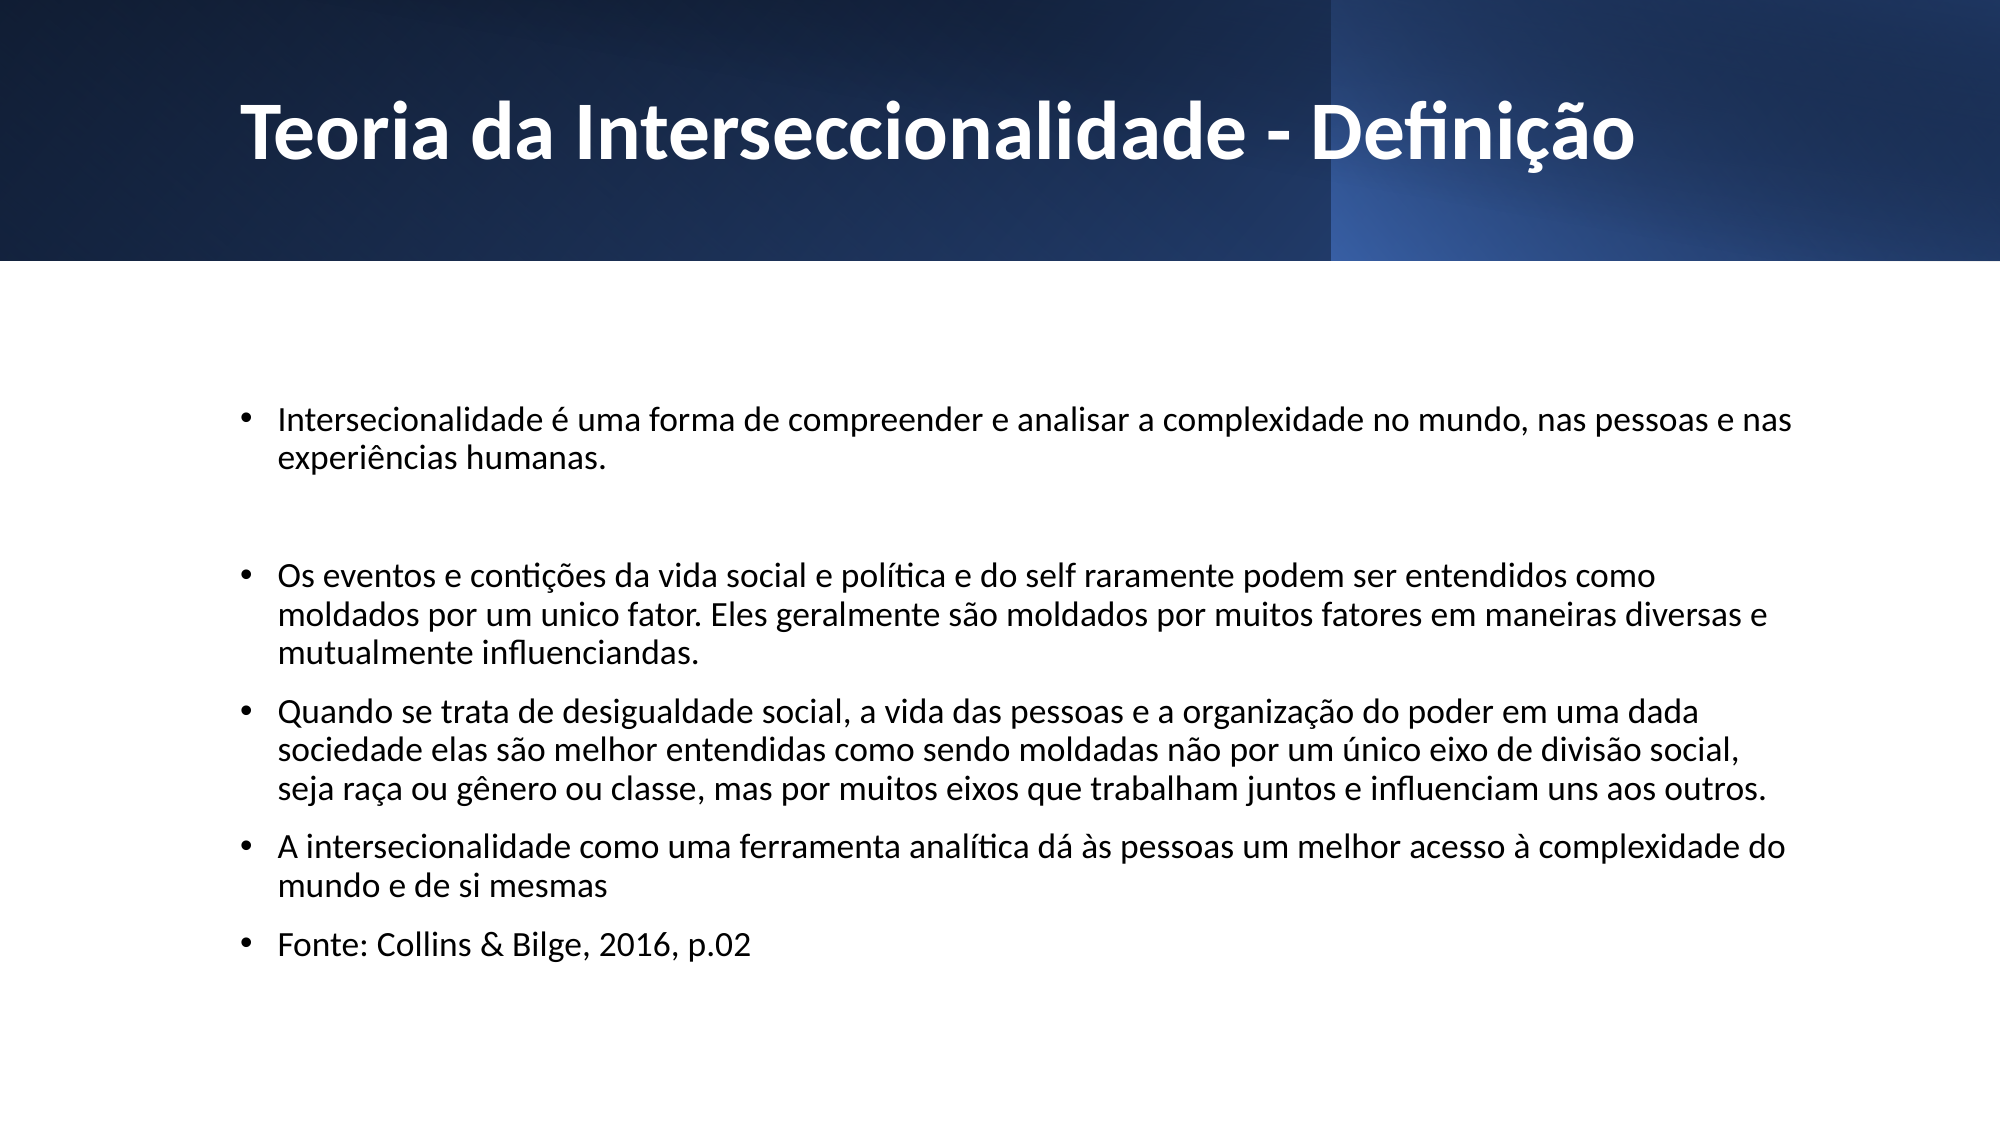

# Teoria da Interseccionalidade - Definição
Intersecionalidade é uma forma de compreender e analisar a complexidade no mundo, nas pessoas e nas experiências humanas.

Os eventos e contições da vida social e política e do self raramente podem ser entendidos como moldados por um unico fator. Eles geralmente são moldados por muitos fatores em maneiras diversas e mutualmente influenciandas.
Quando se trata de desigualdade social, a vida das pessoas e a organização do poder em uma dada sociedade elas são melhor entendidas como sendo moldadas não por um único eixo de divisão social, seja raça ou gênero ou classe, mas por muitos eixos que trabalham juntos e influenciam uns aos outros.
A intersecionalidade como uma ferramenta analítica dá às pessoas um melhor acesso à complexidade do mundo e de si mesmas
Fonte: Collins & Bilge, 2016, p.02